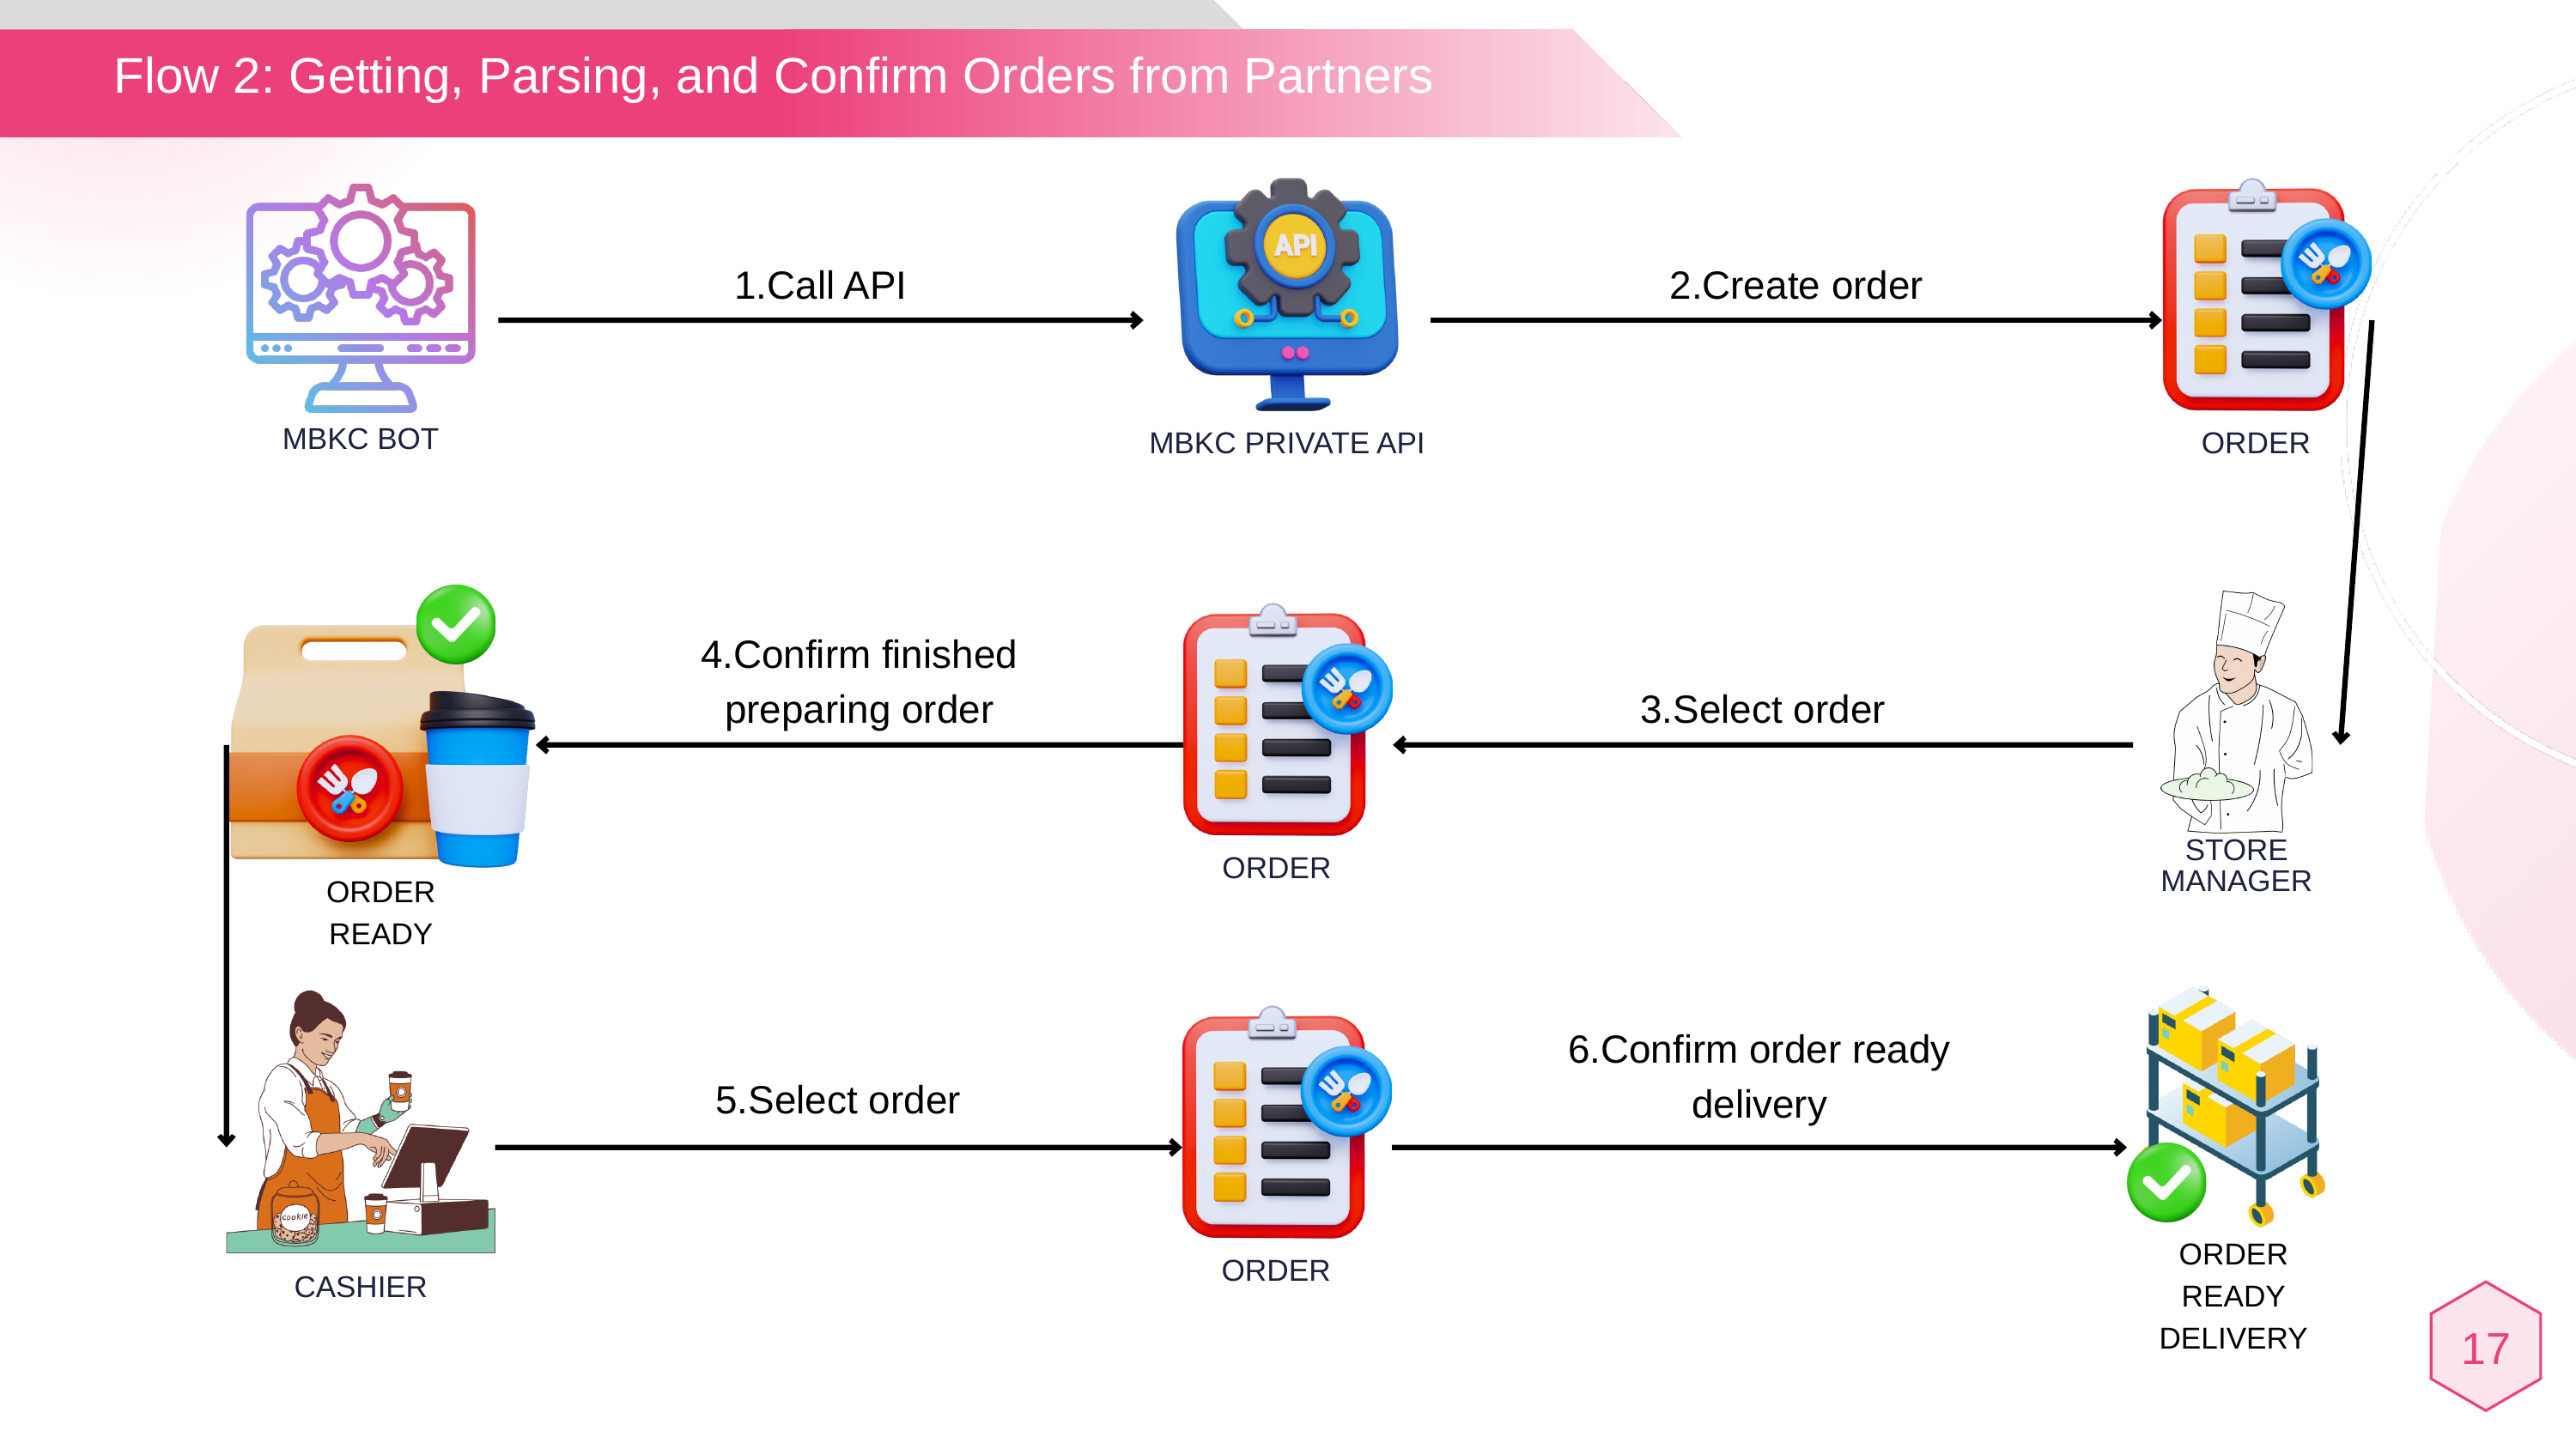

Flow 2: Getting, Parsing, and Confirm Orders from Partners

MBKC PRIVATE API

ORDER

MBKC BOT
1.Call API
2.Create order

ORDER READY

STORE MANAGER

ORDER
4.Confirm finished preparing order
3.Select order

ORDER READY
DELIVERY

CASHIER

ORDER
6.Confirm order ready delivery
5.Select order

17